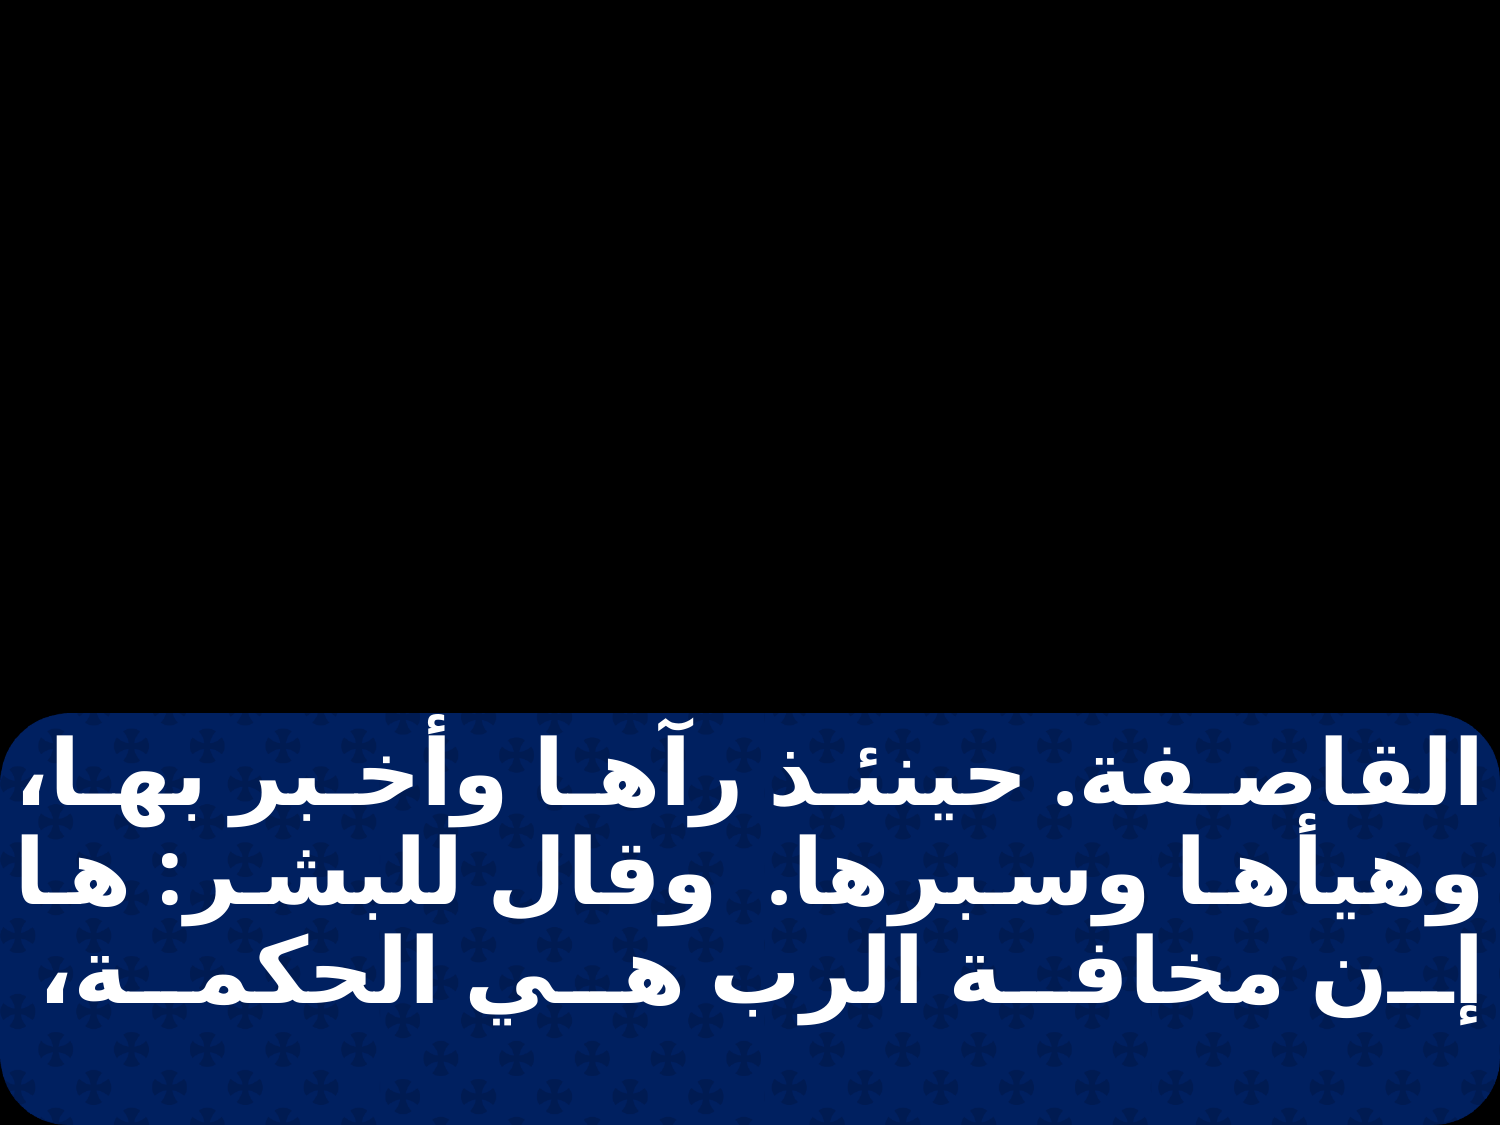

القاصفة. حينئذ رآها وأخبر بها، وهيأها وسبرها.  وقال للبشر: ها إن مخافة الرب هي الحكمة،